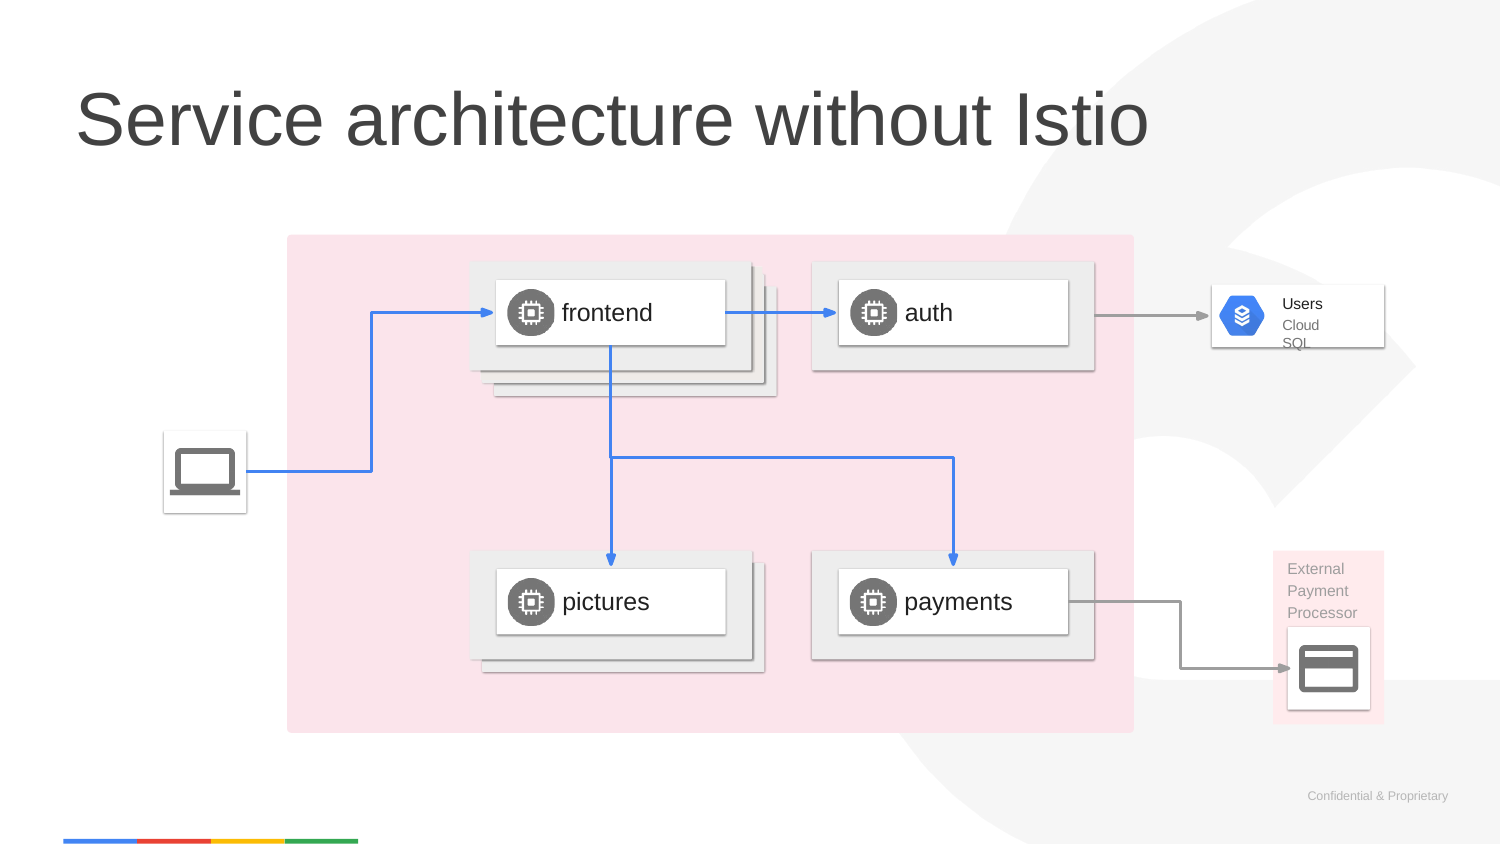

# Service architecture without Istio

Users
Cloud SQL

frontend
auth

External  Payment  Processor
pictures
payments
Confidential & Proprietary